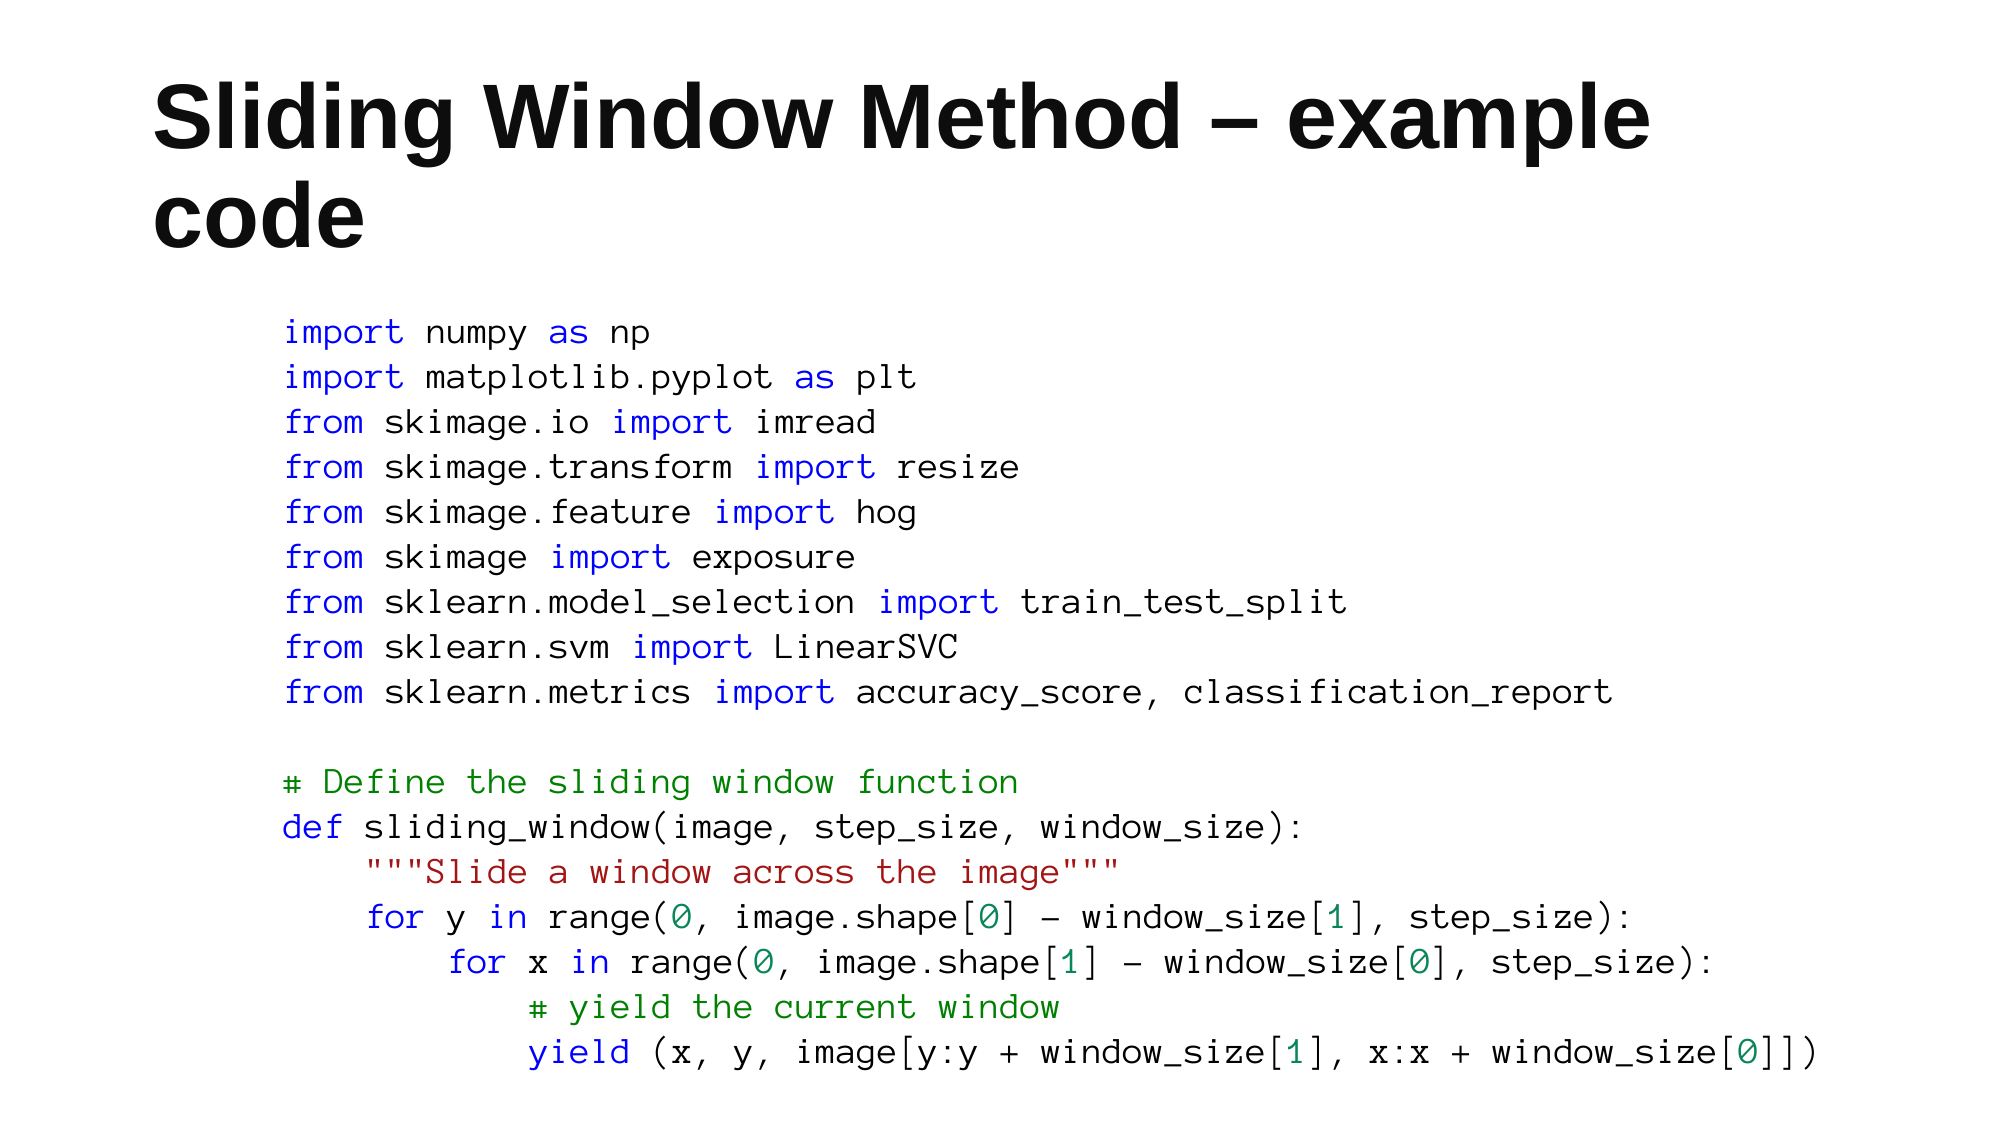

# Sliding Window Method – example code
import numpy as np
import matplotlib.pyplot as plt
from skimage.io import imread
from skimage.transform import resize
from skimage.feature import hog
from skimage import exposure
from sklearn.model_selection import train_test_split
from sklearn.svm import LinearSVC
from sklearn.metrics import accuracy_score, classification_report
# Define the sliding window function
def sliding_window(image, step_size, window_size):
    """Slide a window across the image"""
    for y in range(0, image.shape[0] - window_size[1], step_size):
        for x in range(0, image.shape[1] - window_size[0], step_size):
            # yield the current window
            yield (x, y, image[y:y + window_size[1], x:x + window_size[0]])